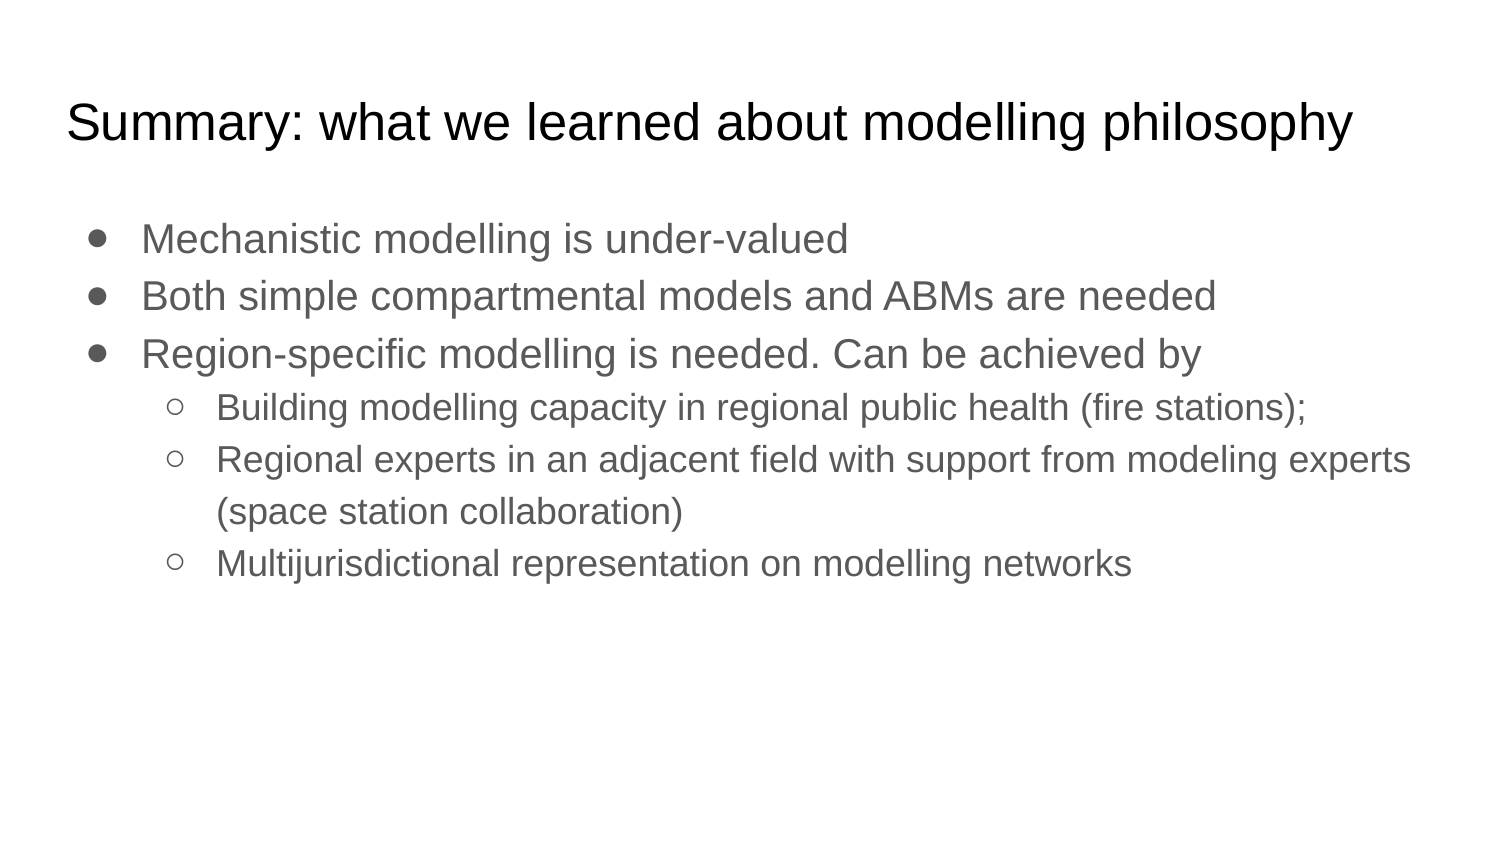

# Summary: what we learned about modelling philosophy
Mechanistic modelling is under-valued
Both simple compartmental models and ABMs are needed
Region-specific modelling is needed. Can be achieved by
Building modelling capacity in regional public health (fire stations);
Regional experts in an adjacent field with support from modeling experts (space station collaboration)
Multijurisdictional representation on modelling networks